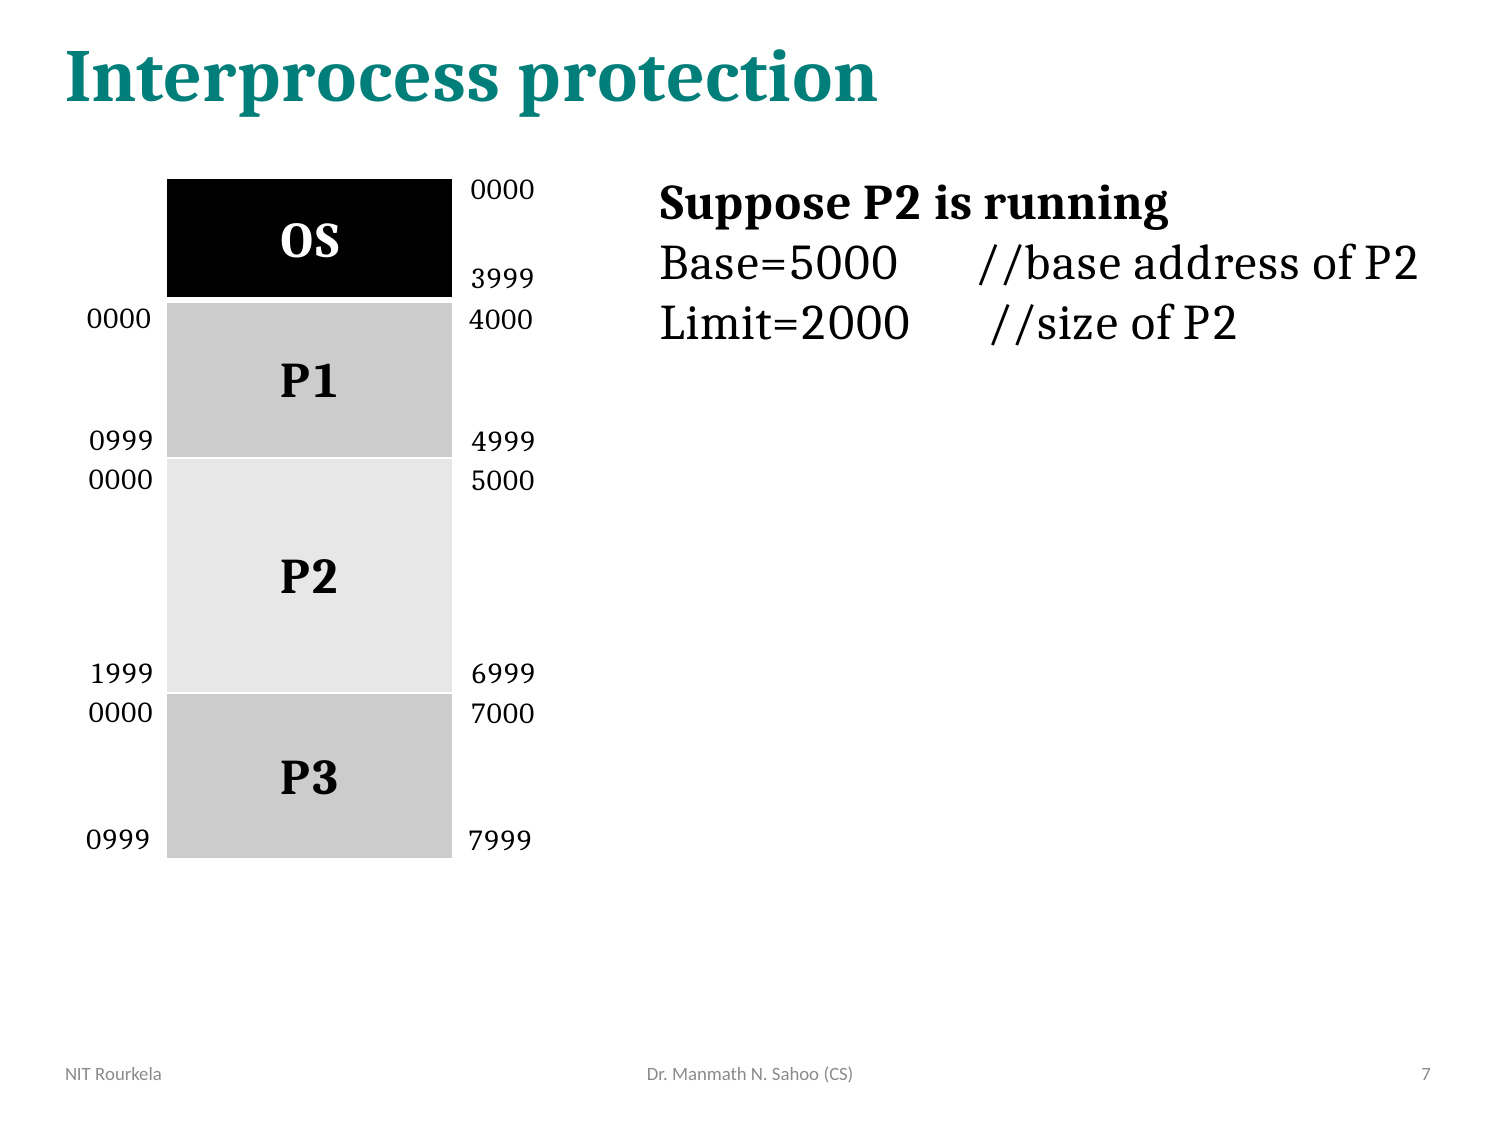

# Interprocess protection
Suppose P2 is running
Base=5000       //base address of P2
Limit=2000       //size of P2
0000
| OS |
| --- |
| P1 |
| P2 |
| P3 |
3999
0000
4000
0999
4999
0000
5000
1999
6999
0000
7000
0999
7999
NIT Rourkela
Dr. Manmath N. Sahoo (CS)
7